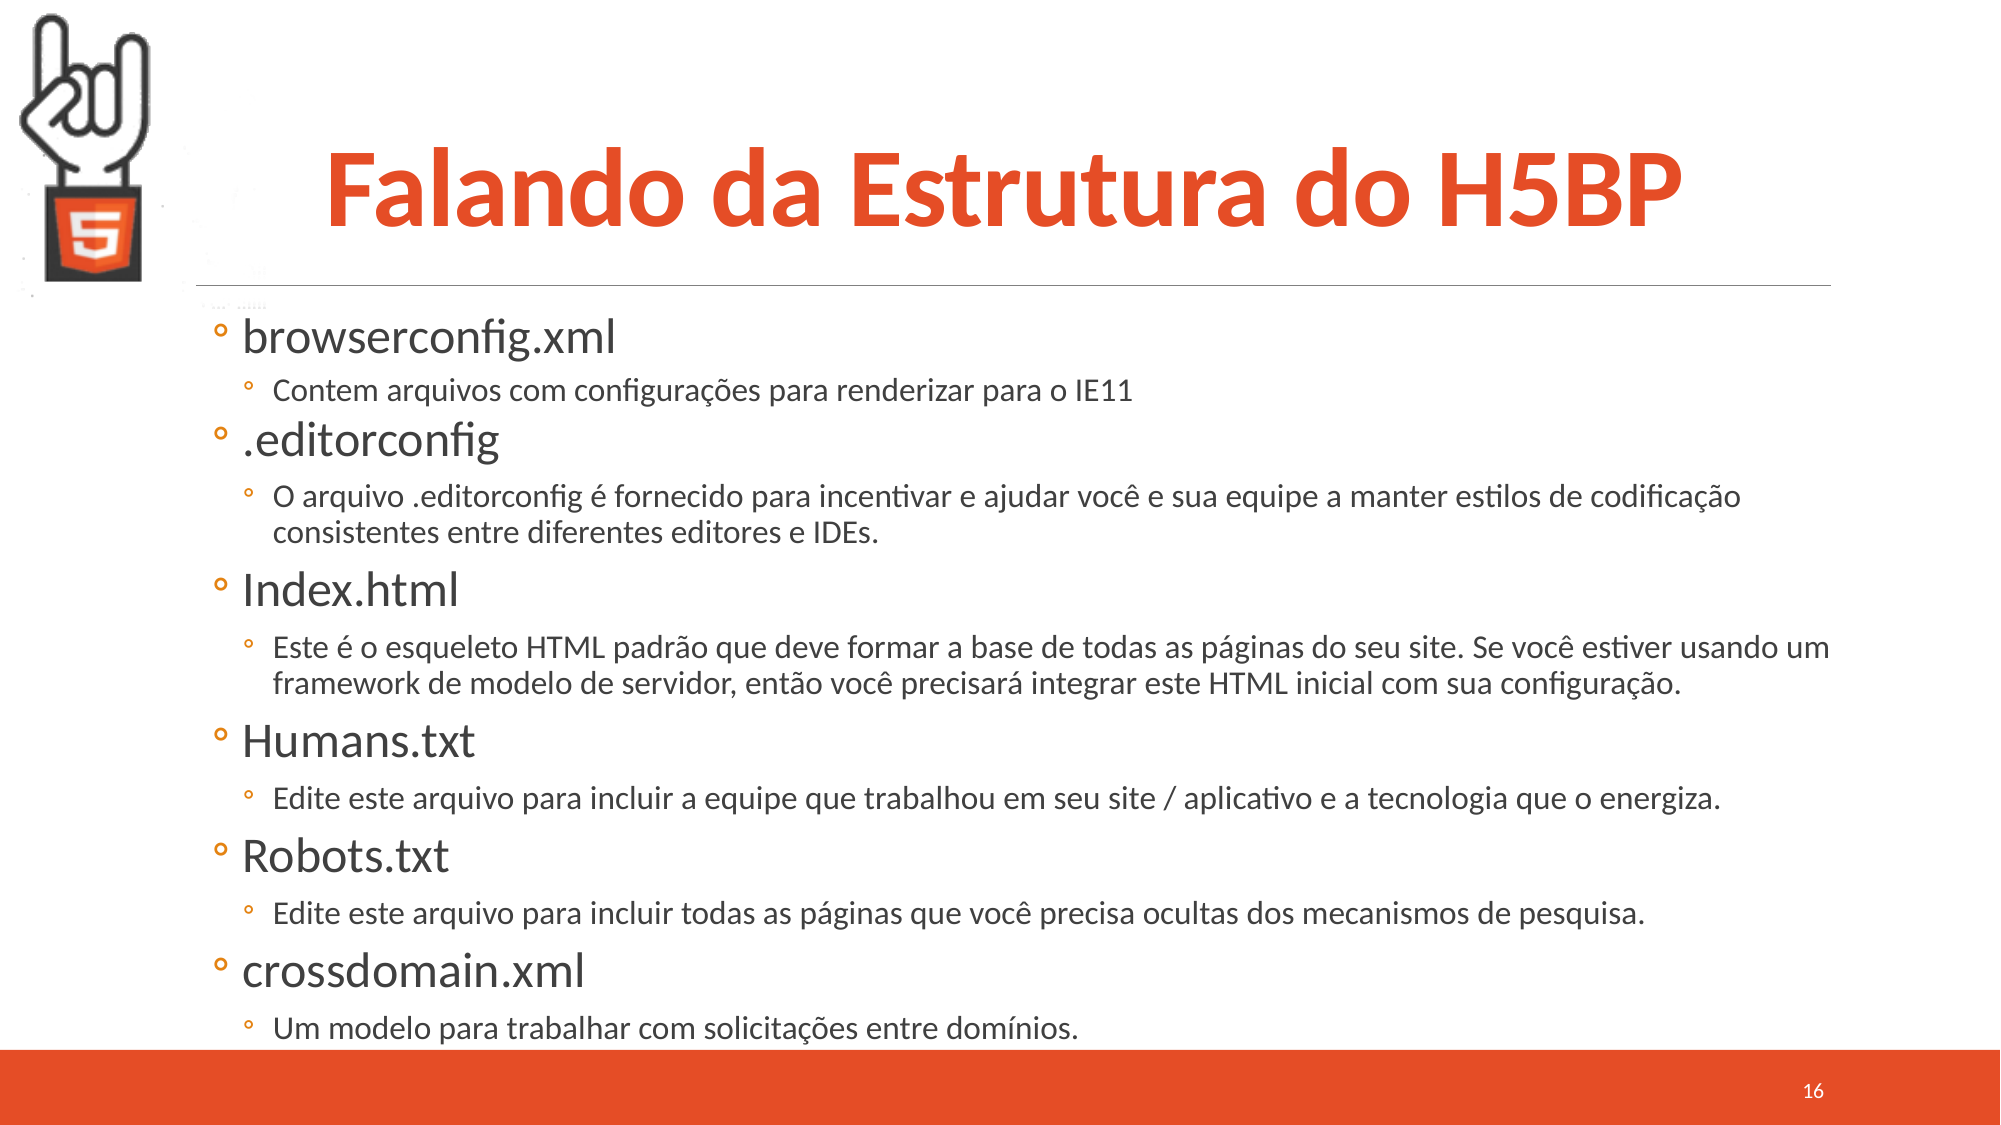

# Falando da Estrutura do H5BP
browserconfig.xml
Contem arquivos com configurações para renderizar para o IE11
.editorconfig
O arquivo .editorconfig é fornecido para incentivar e ajudar você e sua equipe a manter estilos de codificação consistentes entre diferentes editores e IDEs.
Index.html
Este é o esqueleto HTML padrão que deve formar a base de todas as páginas do seu site. Se você estiver usando um framework de modelo de servidor, então você precisará integrar este HTML inicial com sua configuração.
Humans.txt
Edite este arquivo para incluir a equipe que trabalhou em seu site / aplicativo e a tecnologia que o energiza.
Robots.txt
Edite este arquivo para incluir todas as páginas que você precisa ocultas dos mecanismos de pesquisa.
crossdomain.xml
Um modelo para trabalhar com solicitações entre domínios.

16